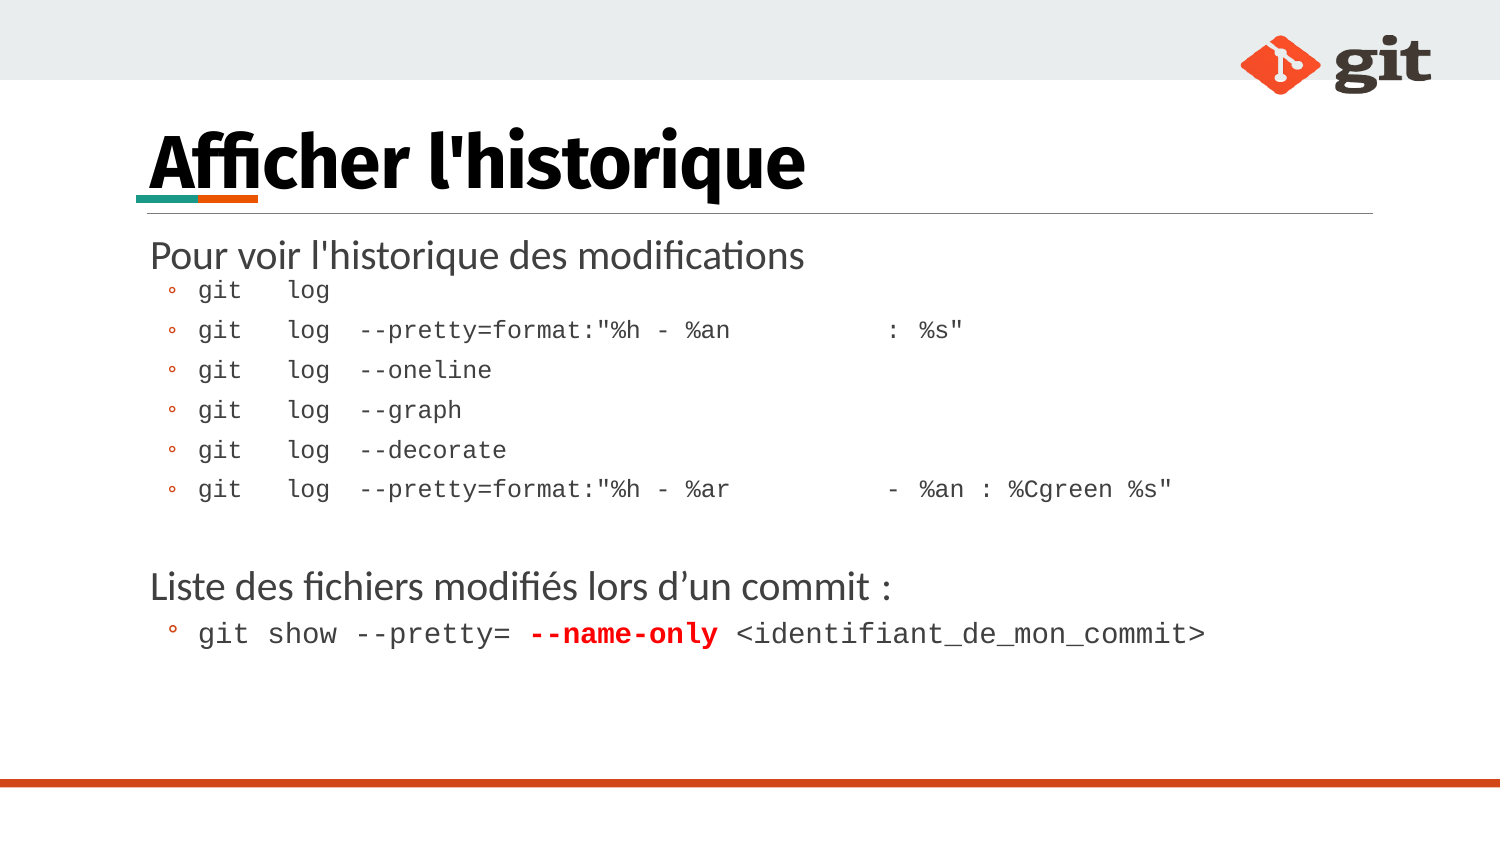

# Afficher l'historique

Pour voir l'historique des modifications
| git | log |  |  |  |
| --- | --- | --- | --- | --- |
| git | log | --pretty=format:"%h - %an | : | %s" |
| git | log | --oneline |  |  |
| git | log | --graph |  |  |
| git | log | --decorate |  |  |
| git | log | --pretty=format:"%h - %ar | - | %an : %Cgreen %s" |
Liste des fichiers modifiés lors d’un commit :
git show --pretty= --name-only <identifiant_de_mon_commit>